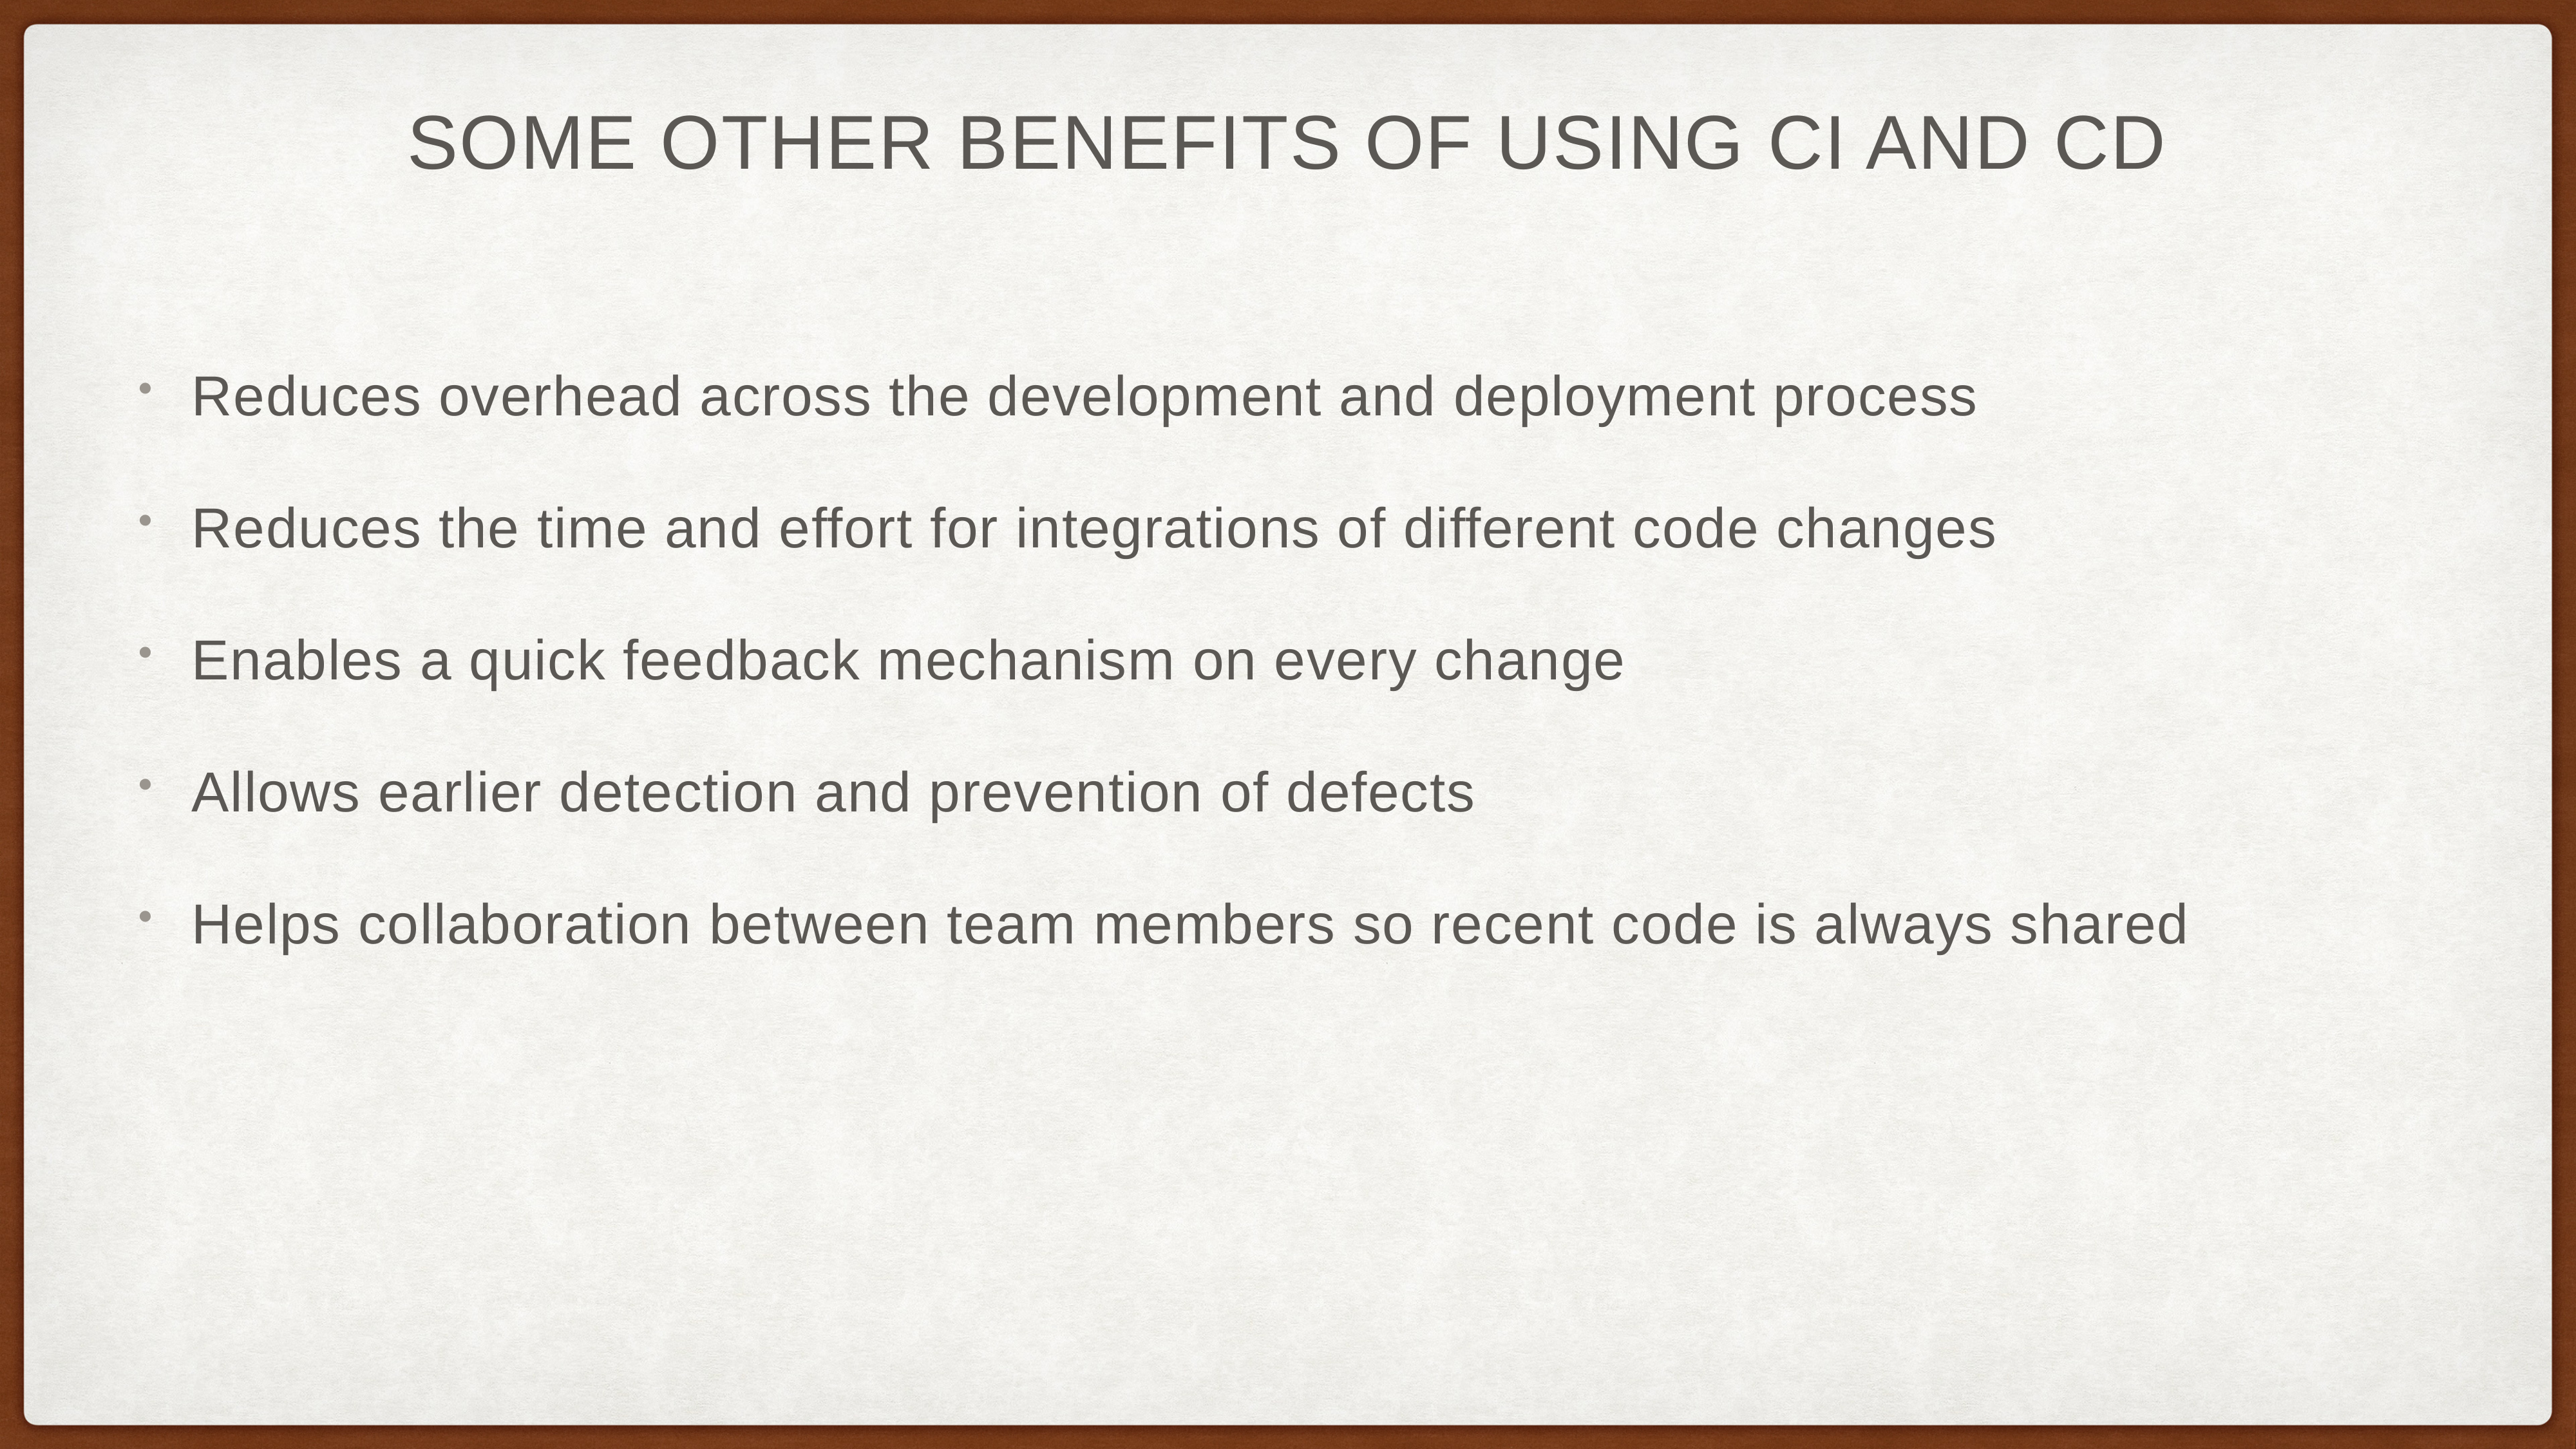

# Some other benefits of using CI and CD
Reduces overhead across the development and deployment process
Reduces the time and effort for integrations of different code changes
Enables a quick feedback mechanism on every change
Allows earlier detection and prevention of defects
Helps collaboration between team members so recent code is always shared